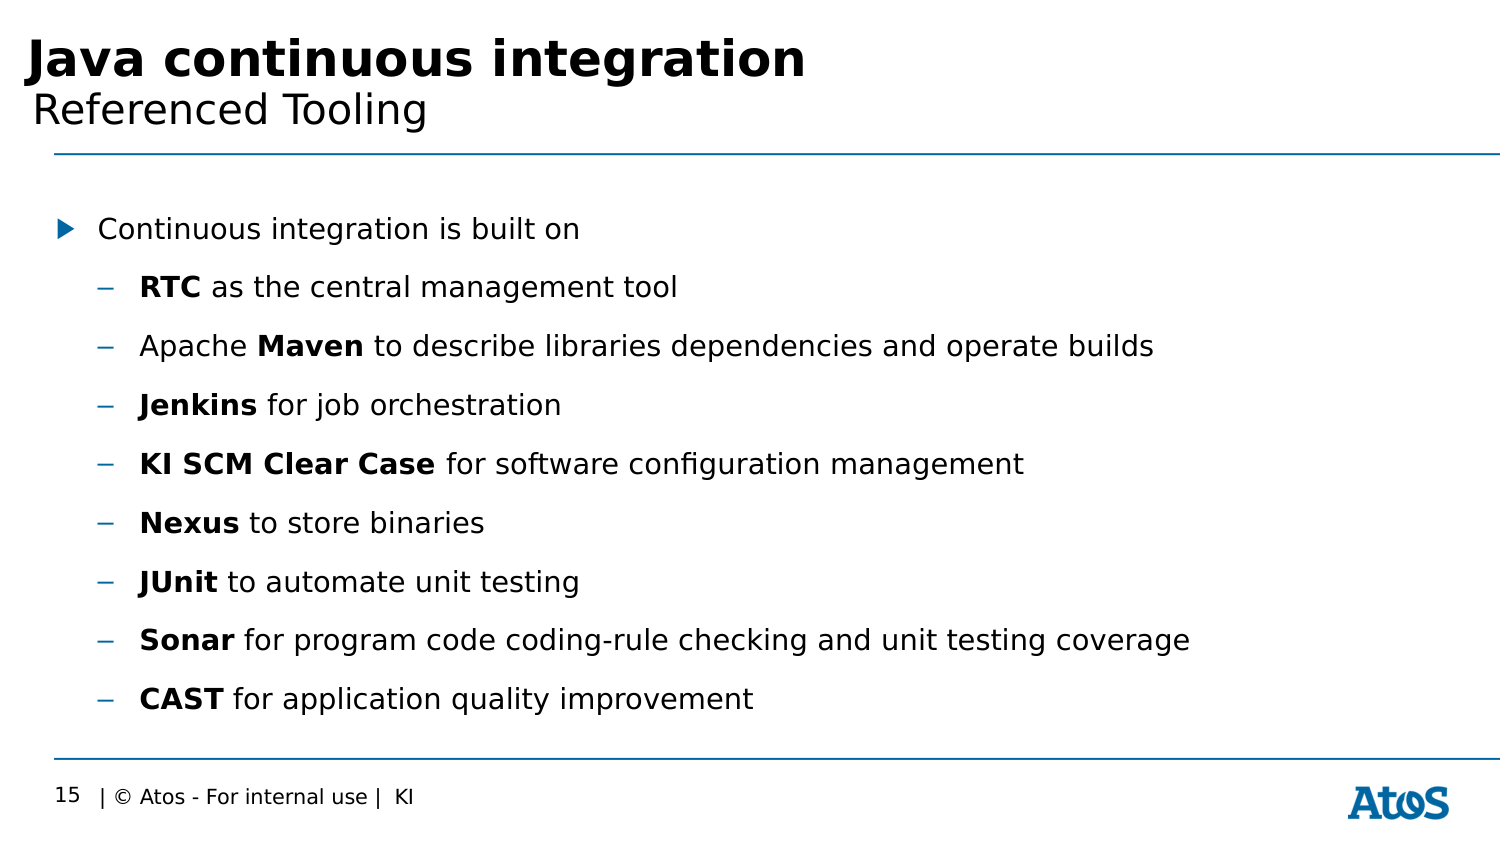

# Java continuous integration
Referenced Tooling
Continuous integration is built on
RTC as the central management tool
Apache Maven to describe libraries dependencies and operate builds
Jenkins for job orchestration
KI SCM Clear Case for software configuration management
Nexus to store binaries
JUnit to automate unit testing
Sonar for program code coding-rule checking and unit testing coverage
CAST for application quality improvement

15